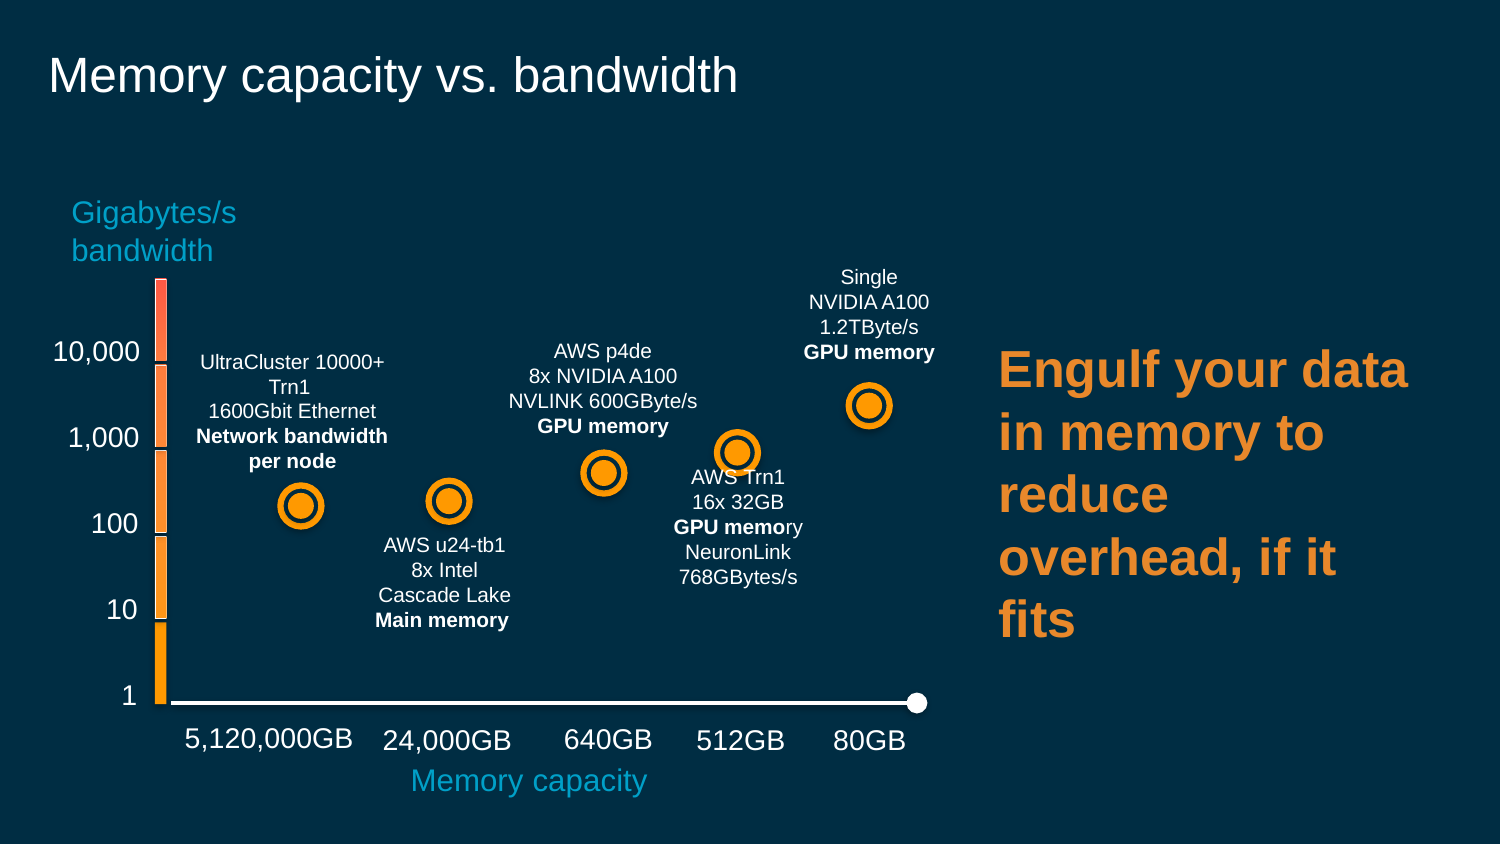

# Memory capacity vs. bandwidth
Gigabytes/s
bandwidth
Single
NVIDIA A100
1.2TByte/s
GPU memory

AWS p4de
8x NVIDIA A100
NVLINK 600GByte/s
GPU memory
10,000
UltraCluster 10000+ Trn1
1600Gbit Ethernet
Network bandwidth per node

Engulf your data in memory to reduce overhead, if it fits
1,000

AWS Trn1
16x 32GB
GPU memory
NeuronLink 768GBytes/s

100
AWS u24-tb1
8x Intel Cascade Lake
Main memory

10

1
5,120,000GB
640GB
24,000GB
80GB
512GB
Memory capacity